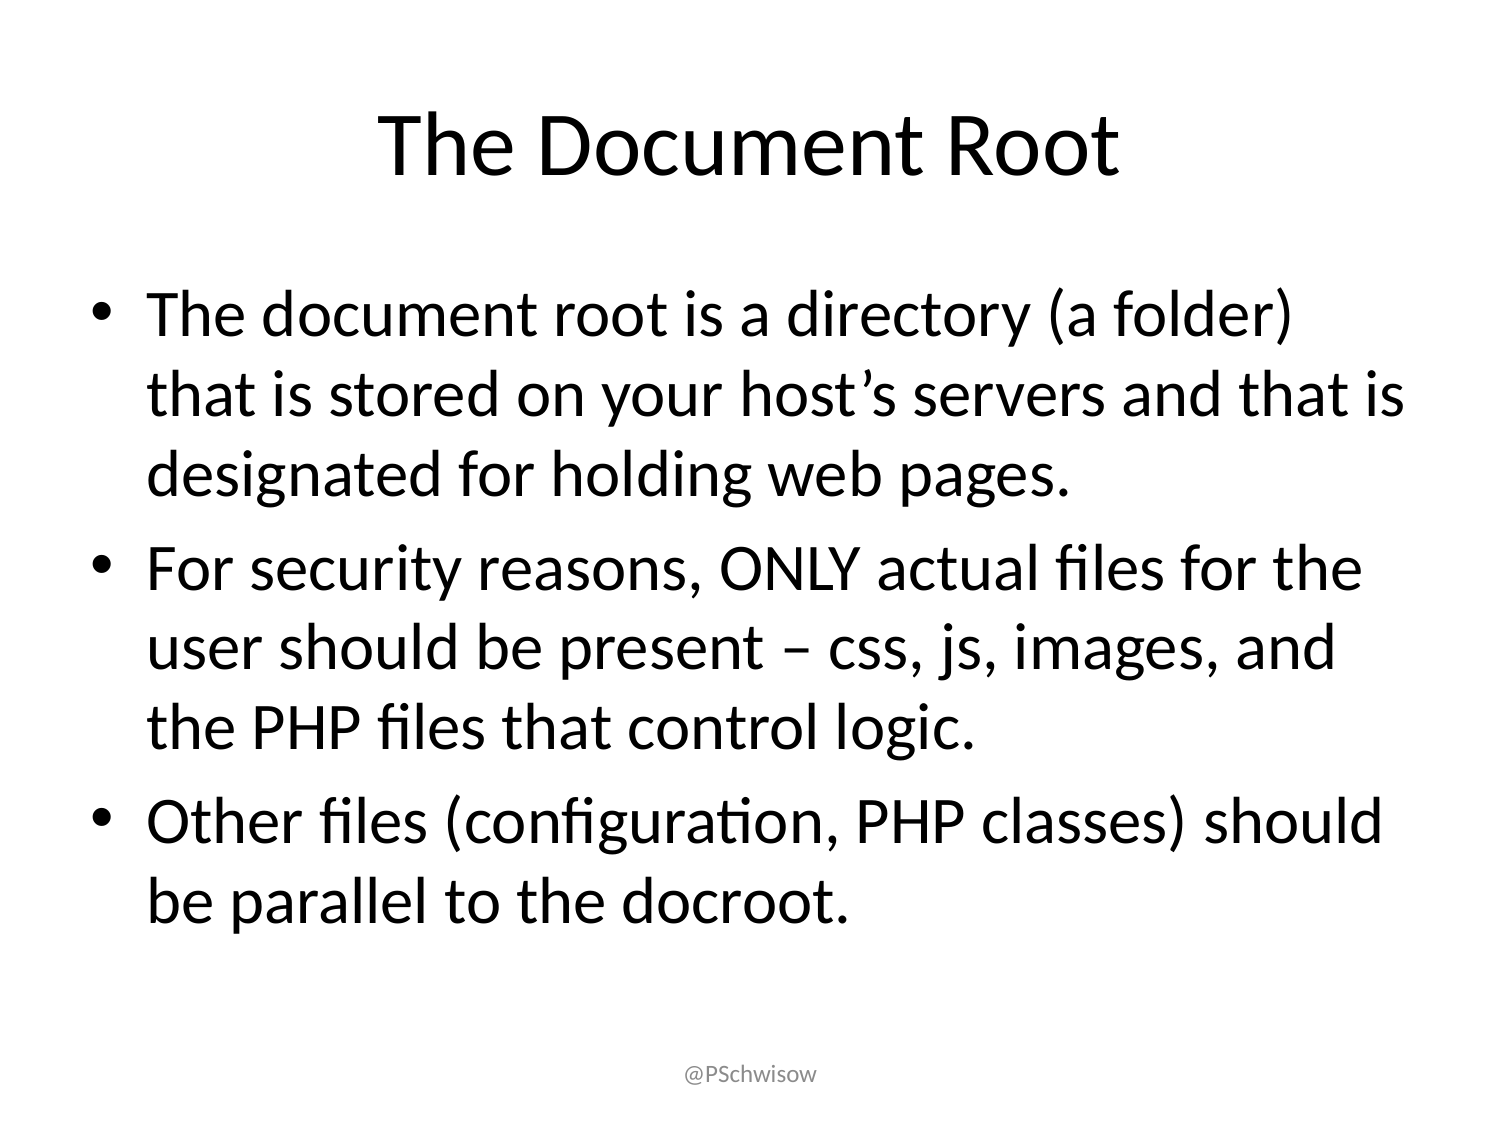

# The Document Root
The document root is a directory (a folder) that is stored on your host’s servers and that is designated for holding web pages.
For security reasons, ONLY actual files for the user should be present – css, js, images, and the PHP files that control logic.
Other files (configuration, PHP classes) should be parallel to the docroot.
@PSchwisow